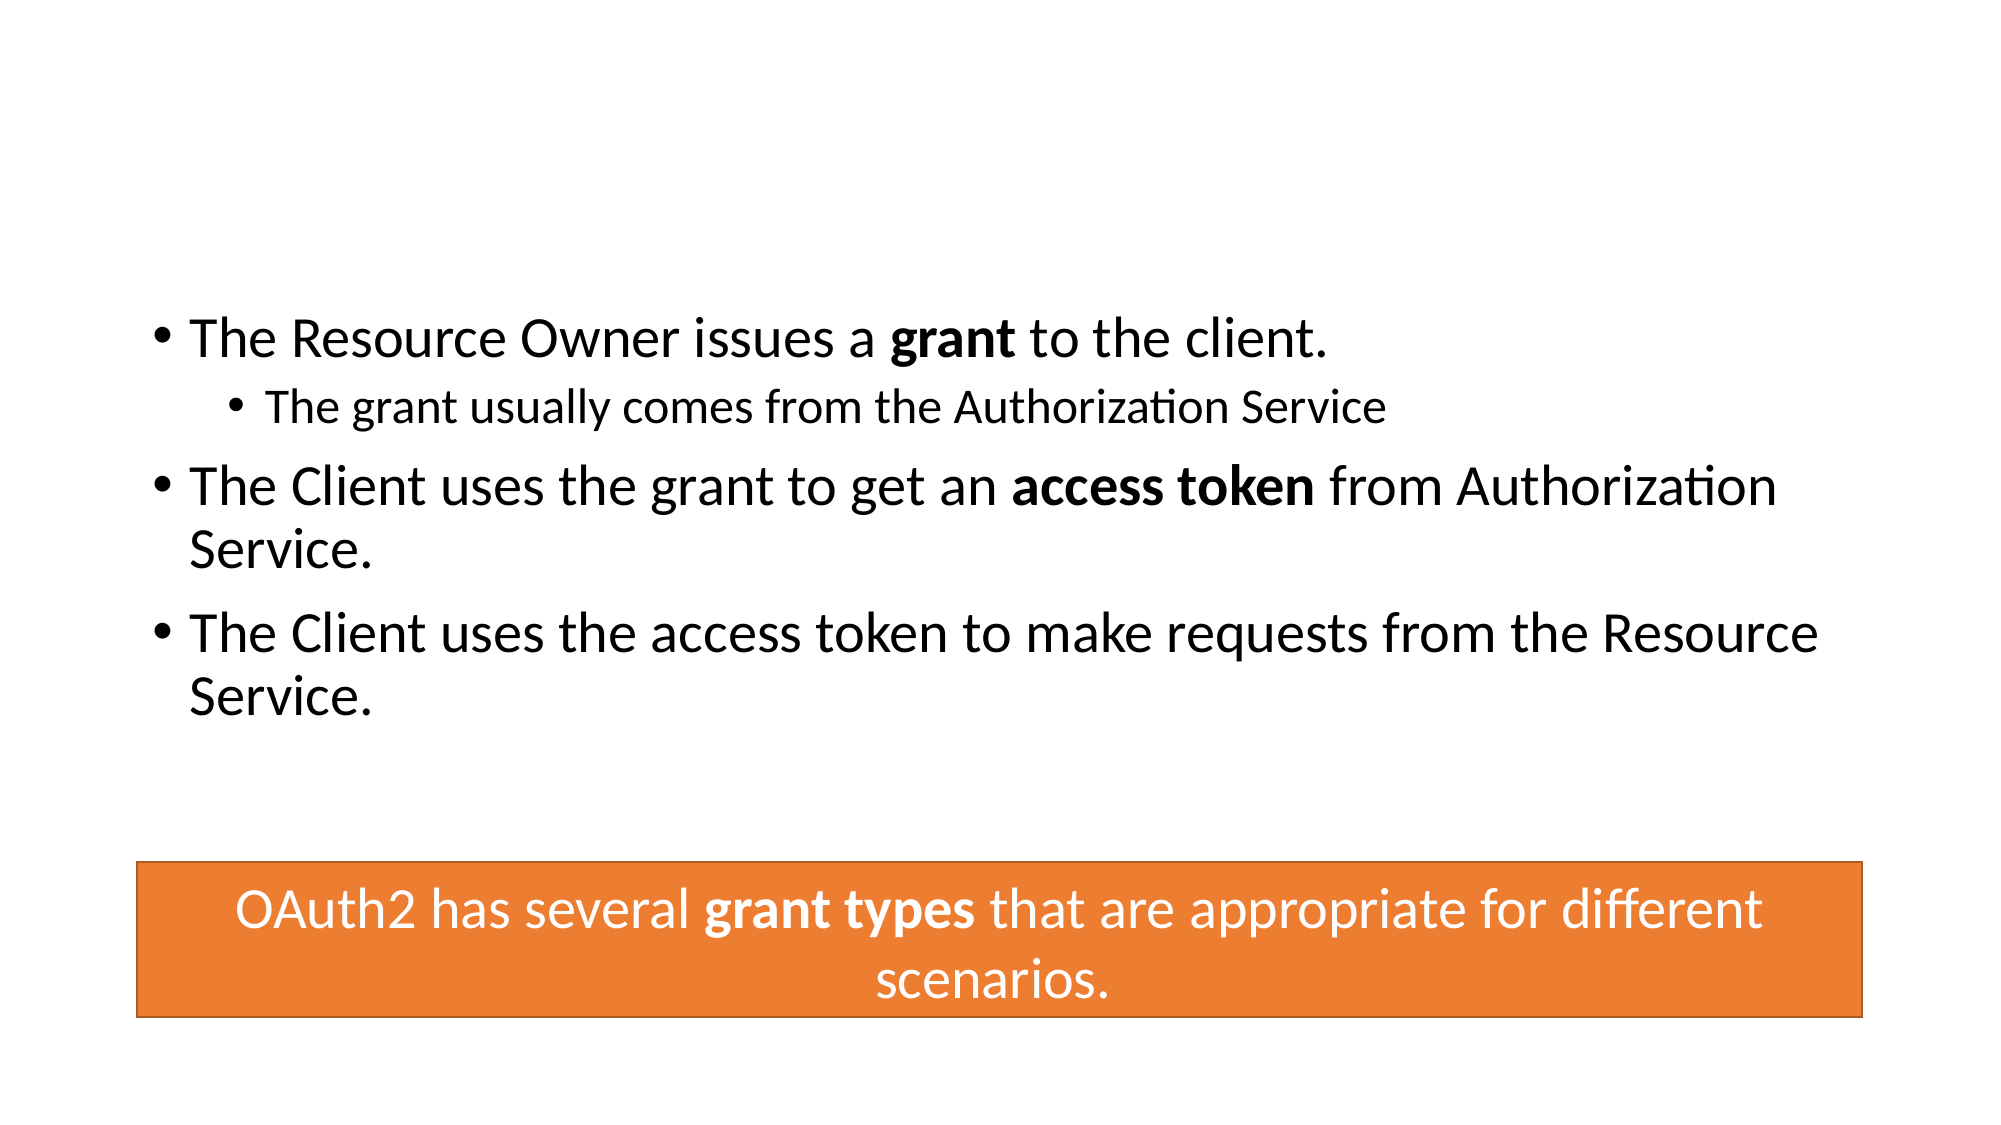

# OAuth2 In Brief...
The Resource Owner issues a grant to the client.
The grant usually comes from the Authorization Service
The Client uses the grant to get an access token from Authorization Service.
The Client uses the access token to make requests from the Resource Service.
OAuth2 has several grant types that are appropriate for different scenarios.